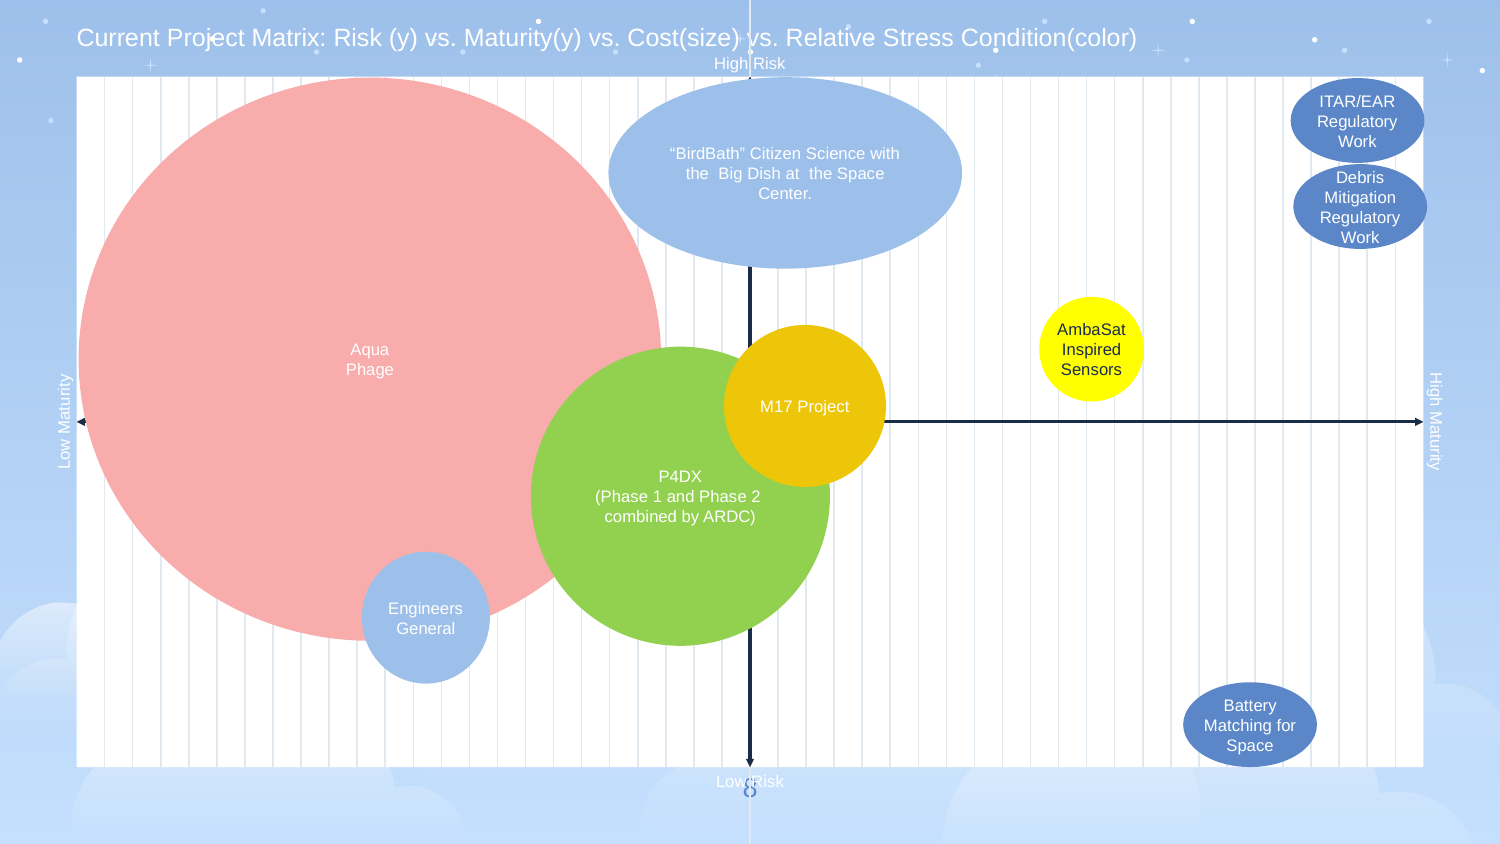

Current Project Matrix: Risk (y) vs. Maturity(y) vs. Cost(size) vs. Relative Stress Condition(color)
High Risk

“BirdBath” Citizen Science with the  Big Dish at  the Space Center.
Aqua
Phage
ITAR/EAR Regulatory Work
Debris Mitigation Regulatory Work
AmbaSat Inspired Sensors
M17 Project
P4DX
(Phase 1 and Phase 2
combined by ARDC)
High Maturity
Low Maturity
Engineers General
Battery Matching for Space
8
Low Risk